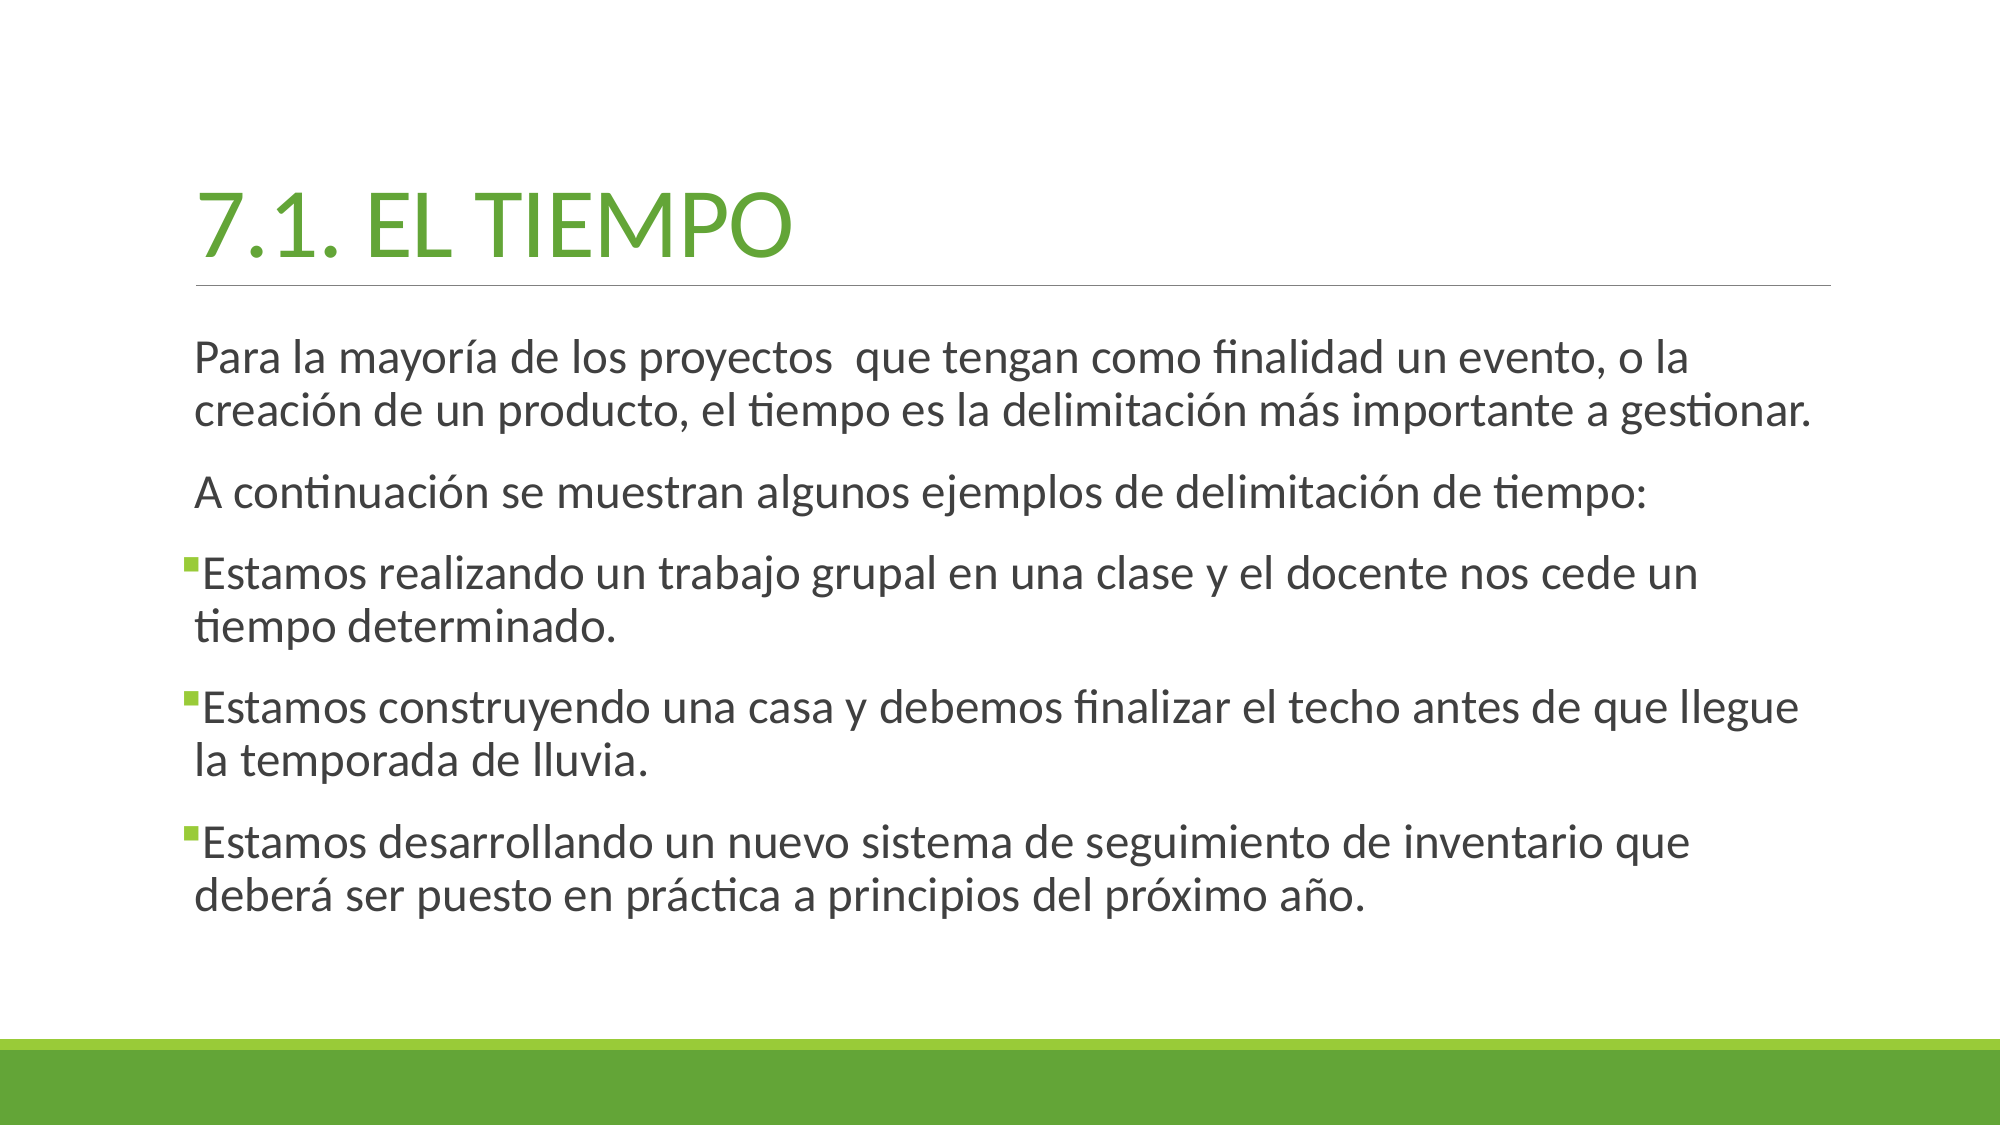

# 7.1. EL TIEMPO
Para la mayoría de los proyectos  que tengan como finalidad un evento, o la creación de un producto, el tiempo es la delimitación más importante a gestionar.
A continuación se muestran algunos ejemplos de delimitación de tiempo:
Estamos realizando un trabajo grupal en una clase y el docente nos cede un tiempo determinado.
Estamos construyendo una casa y debemos finalizar el techo antes de que llegue la temporada de lluvia.
Estamos desarrollando un nuevo sistema de seguimiento de inventario que deberá ser puesto en práctica a principios del próximo año.